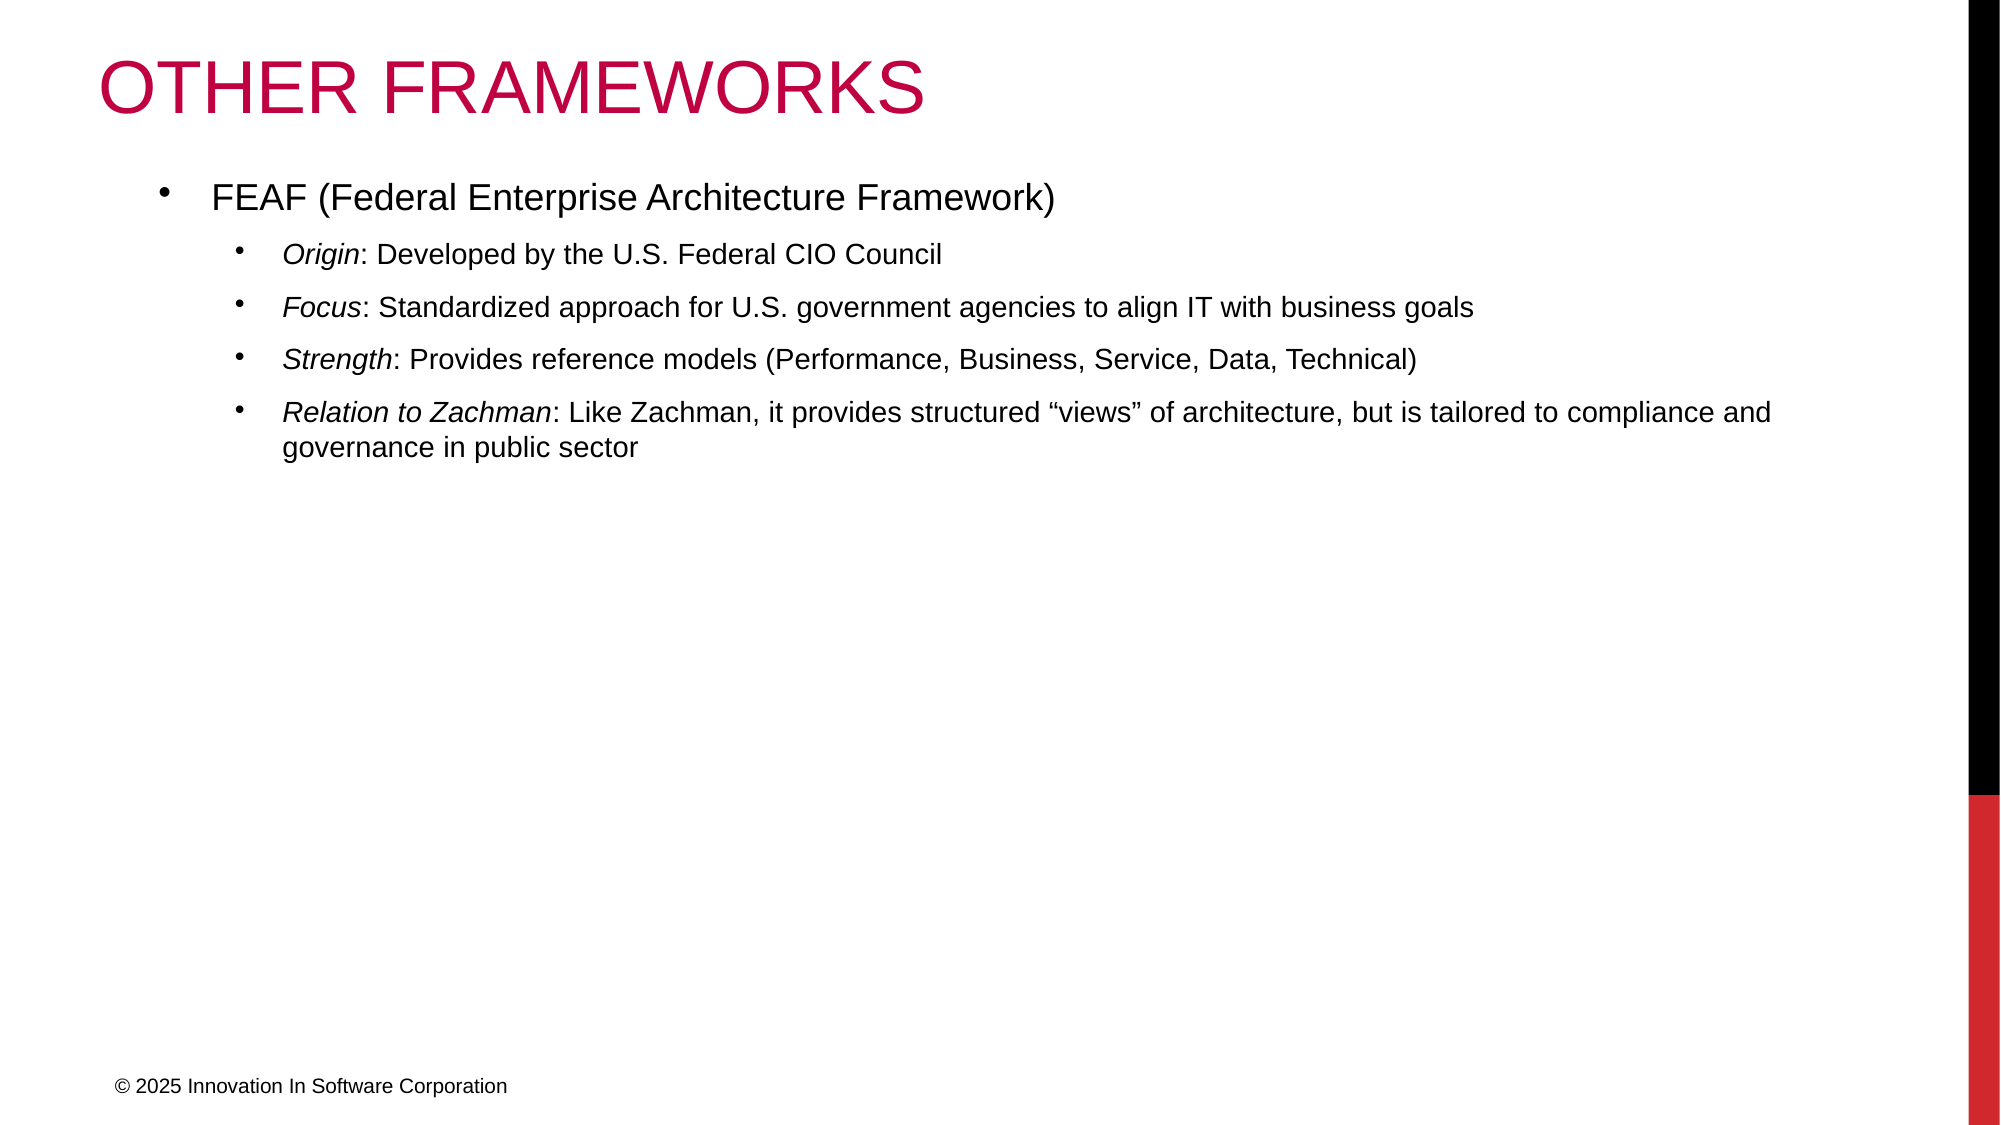

# Other frameworks
FEAF (Federal Enterprise Architecture Framework)
Origin: Developed by the U.S. Federal CIO Council
Focus: Standardized approach for U.S. government agencies to align IT with business goals
Strength: Provides reference models (Performance, Business, Service, Data, Technical)
Relation to Zachman: Like Zachman, it provides structured “views” of architecture, but is tailored to compliance and governance in public sector

© 2025 Innovation In Software Corporation